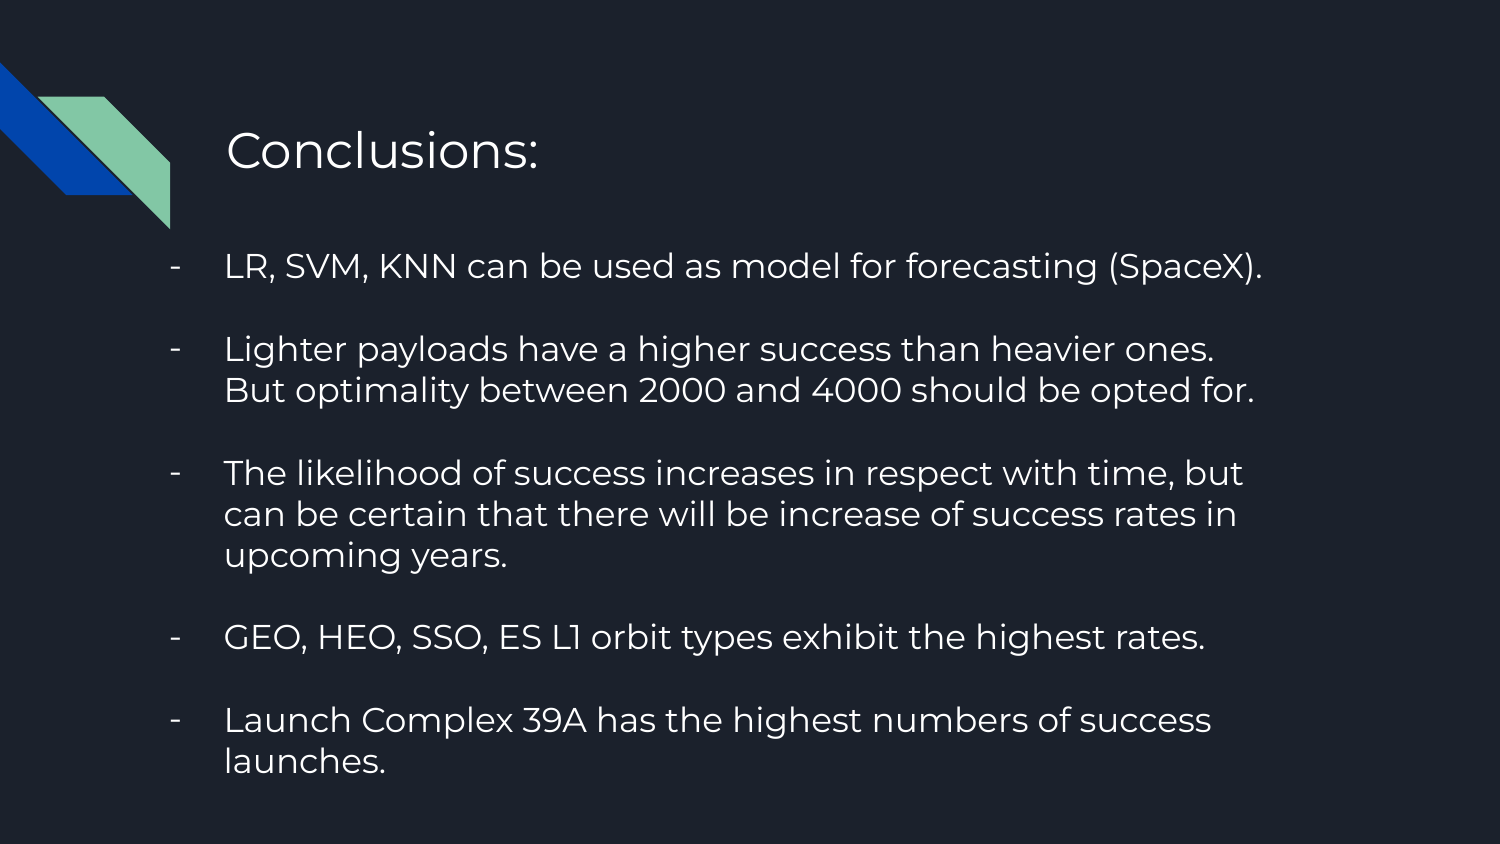

# Conclusions:
LR, SVM, KNN can be used as model for forecasting (SpaceX).

Lighter payloads have a higher success than heavier ones. But optimality between 2000 and 4000 should be opted for.

The likelihood of success increases in respect with time, but can be certain that there will be increase of success rates in upcoming years.

GEO, HEO, SSO, ES L1 orbit types exhibit the highest rates.

Launch Complex 39A has the highest numbers of success launches.